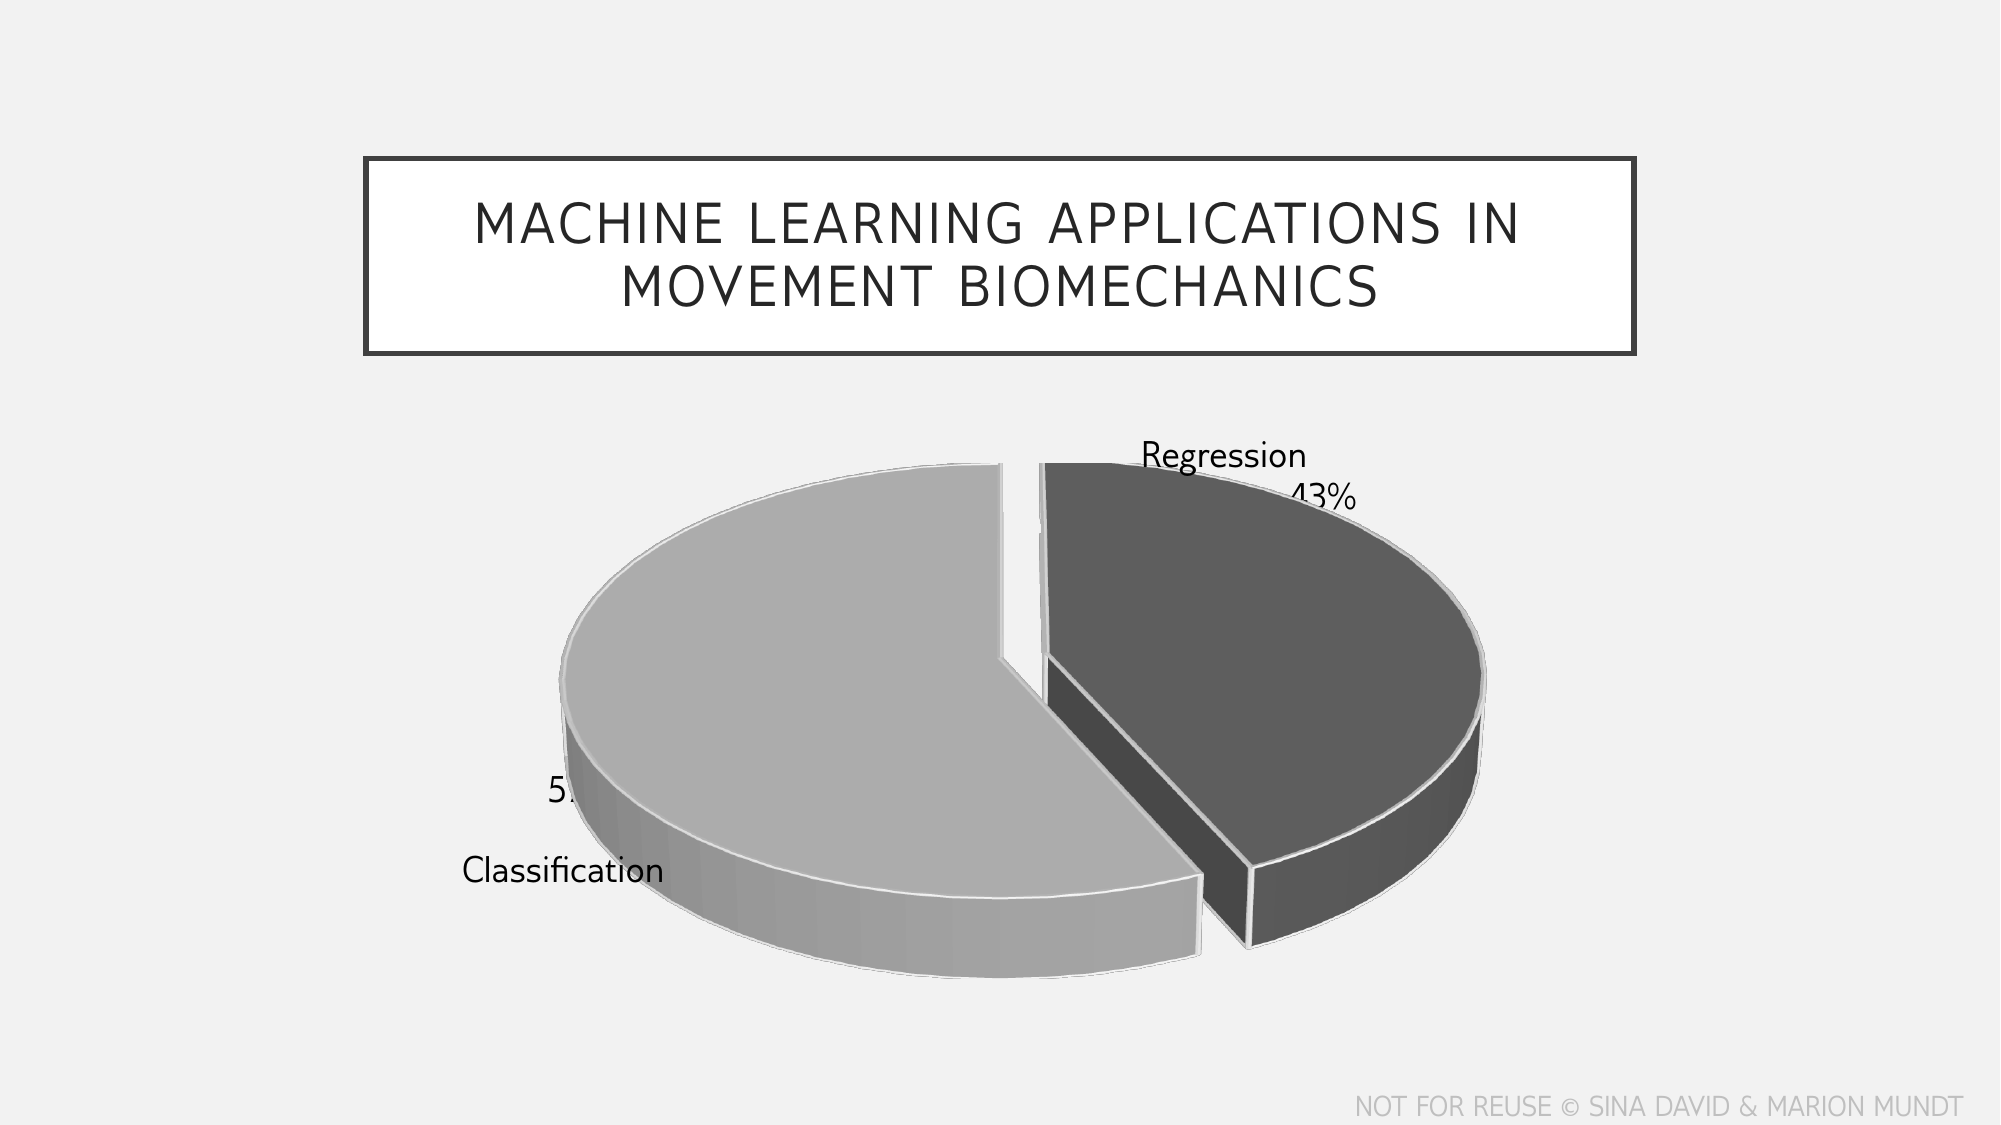

# Machine learning Applications in movement Biomechanics
Regression

[unsupported chart]

43%
57%
Classification